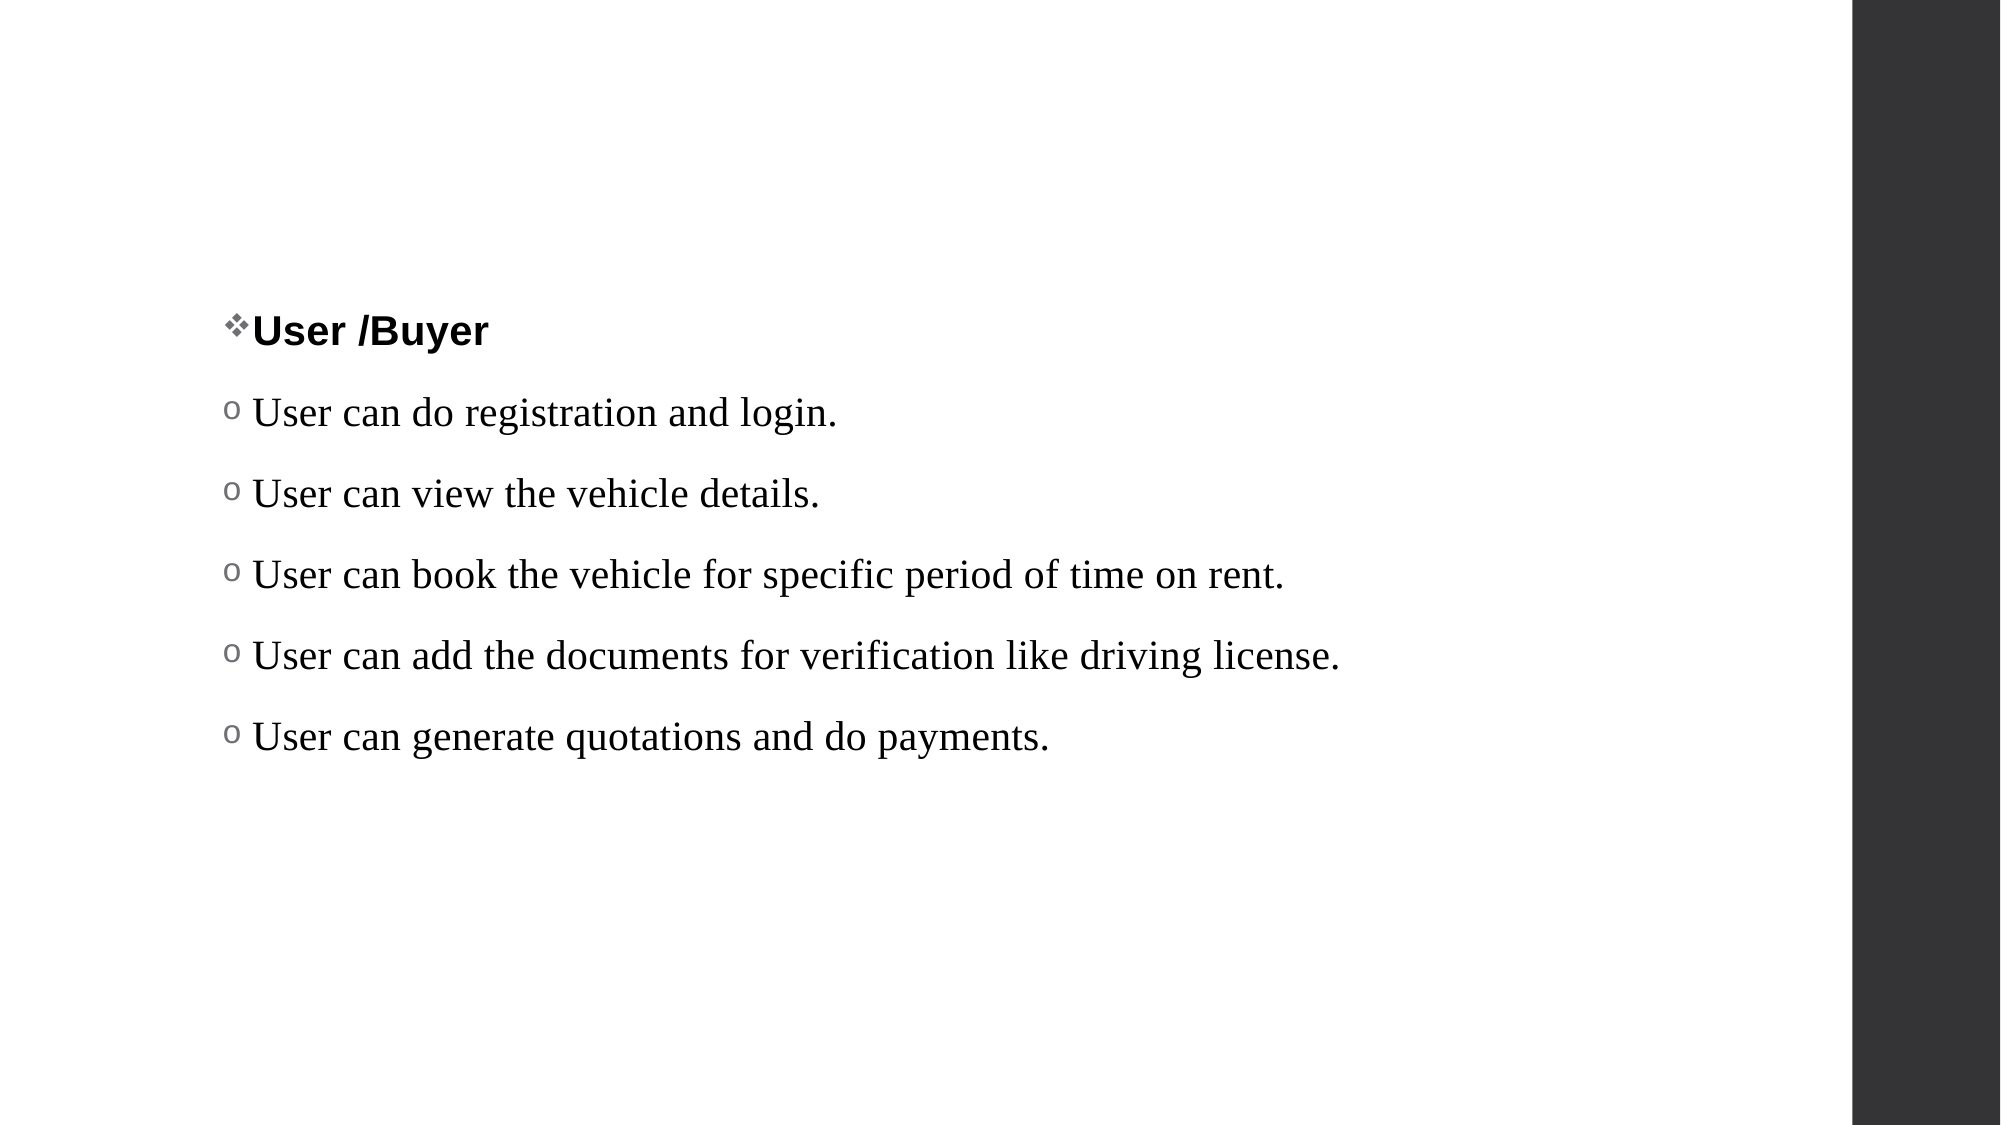

User /Buyer
User can do registration and login.
User can view the vehicle details.
User can book the vehicle for specific period of time on rent.
User can add the documents for verification like driving license.
User can generate quotations and do payments.